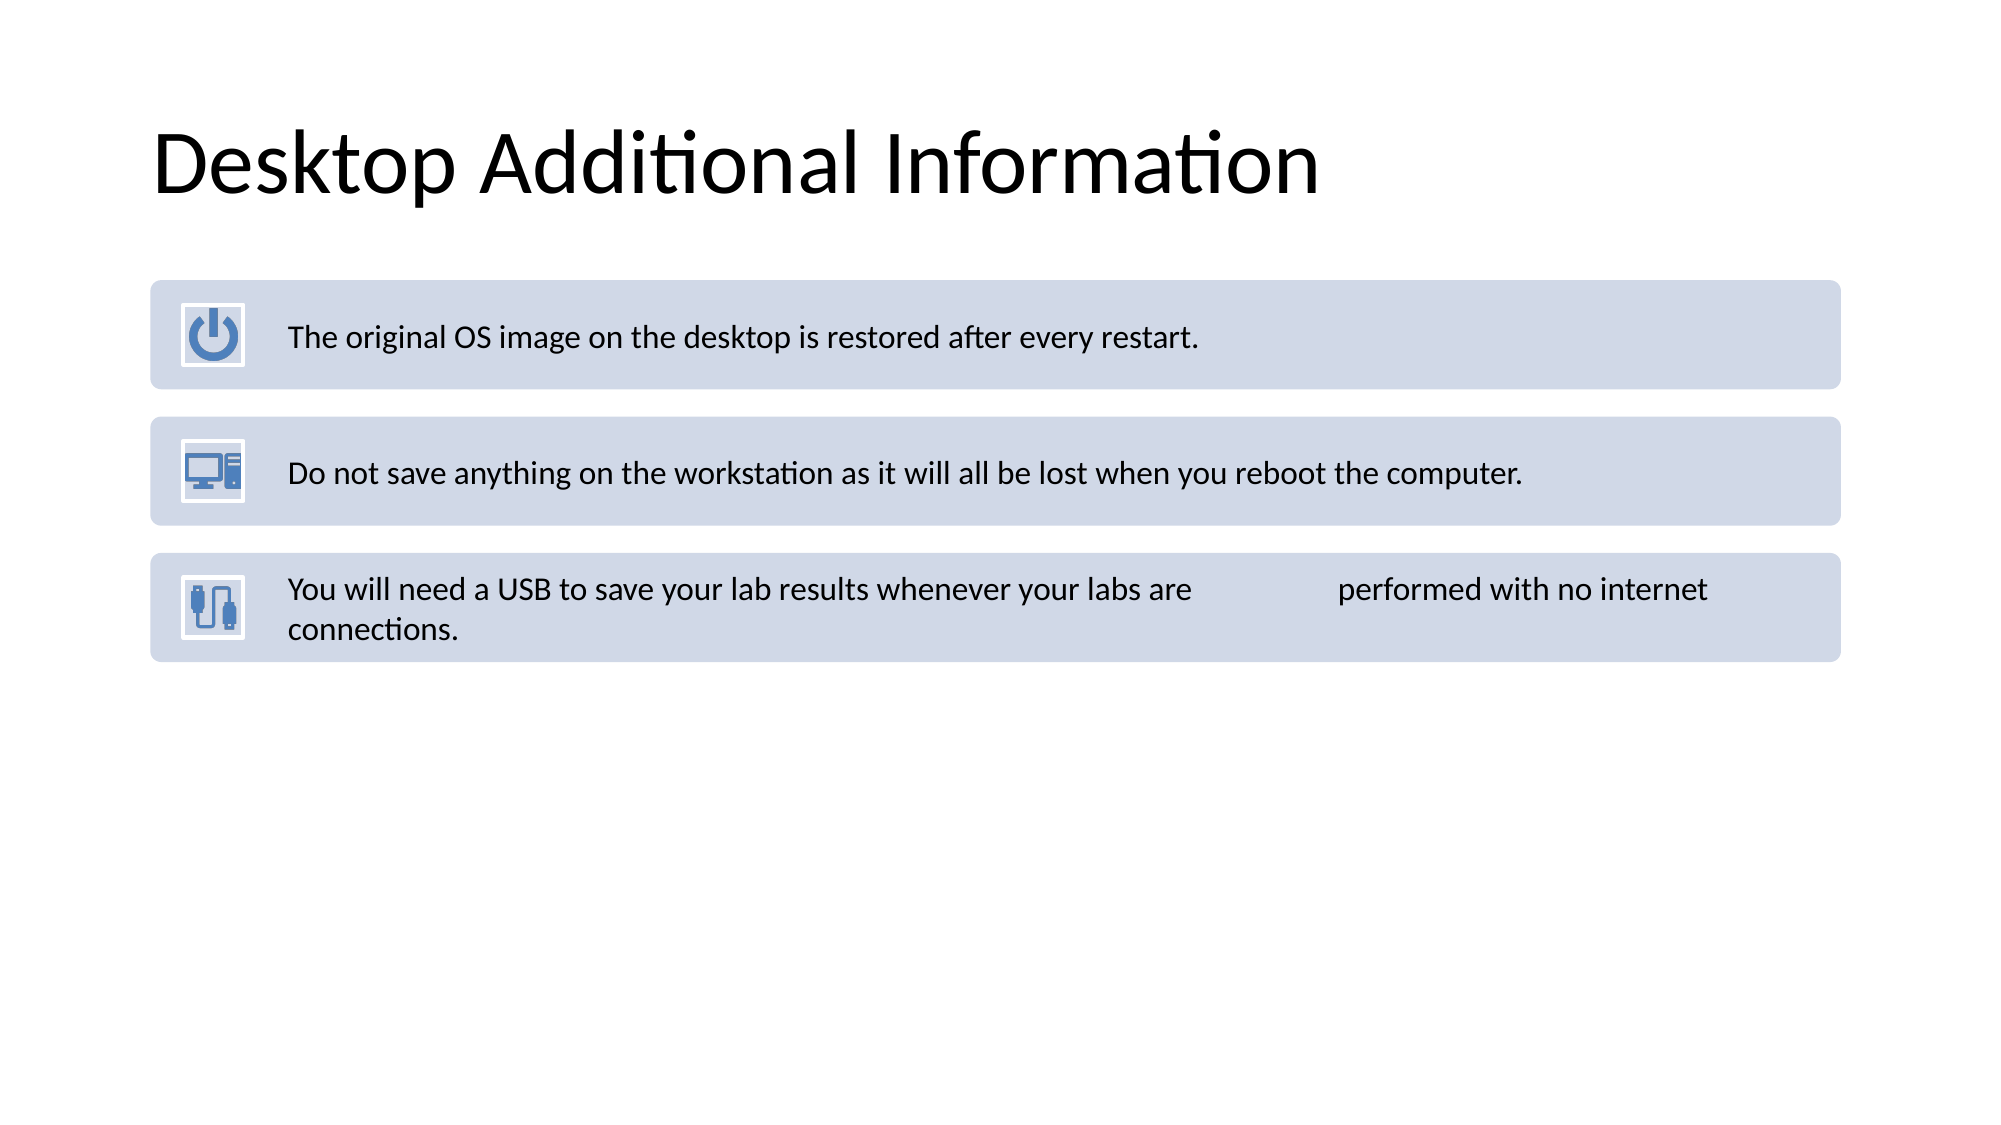

# Desktop Additional Information
The original OS image on the desktop is restored after every restart.
Do not save anything on the workstation as it will all be lost when you reboot the computer.
You will need a USB to save your lab results whenever your labs are 	performed with no internet connections.